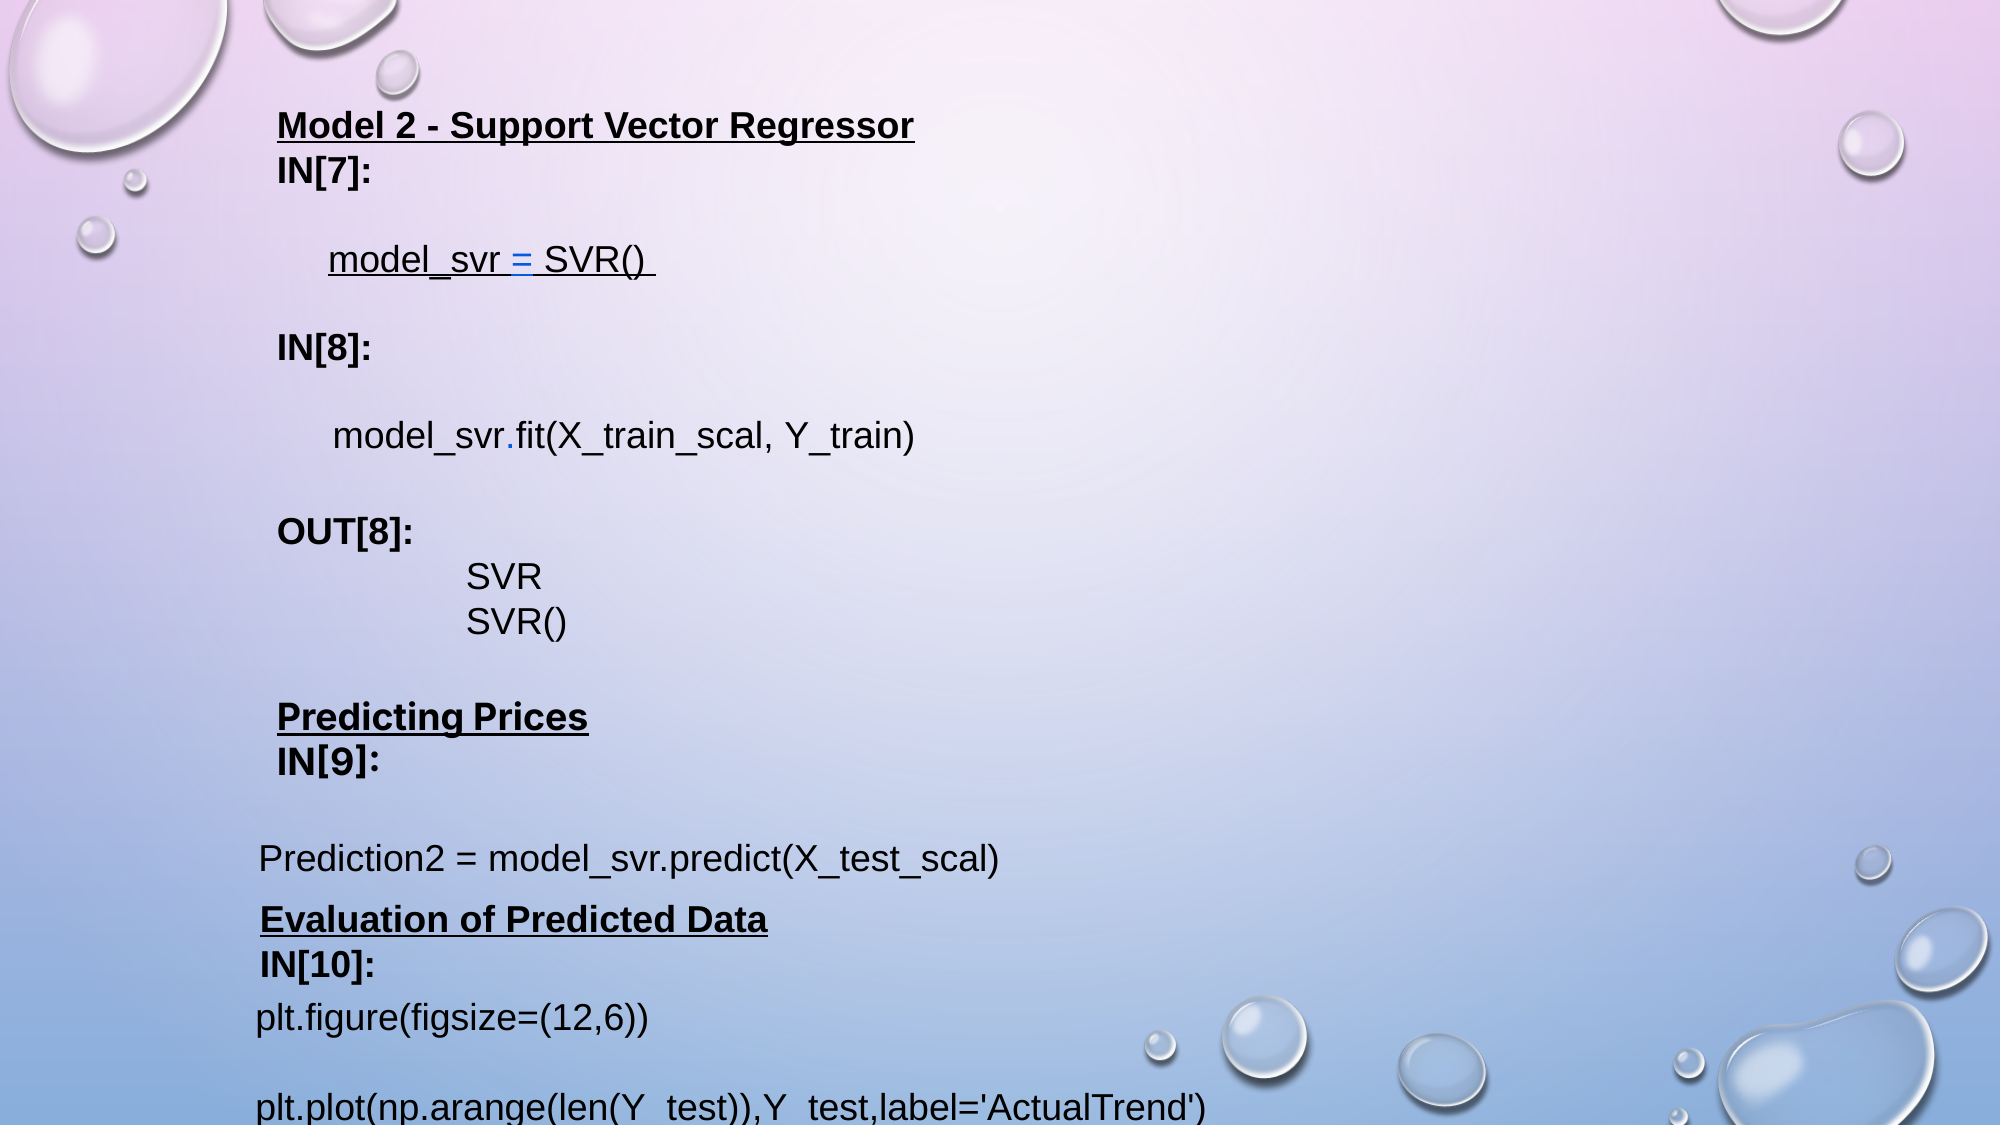

Model 2 - Support Vector Regressor
IN[7]:
model_svr = SVR()
IN[8]:
model_svr.fit(X_train_scal, Y_train)
OUT[8]:
                  SVR
                  SVR()
Predicting Prices
IN[9]:
Prediction2 = model_svr.predict(X_test_scal)
Evaluation of Predicted Data
IN[10]:
plt.figure(figsize=(12,6))
    plt.plot(np.arange(len(Y_test)),Y_test,label='ActualTrend')